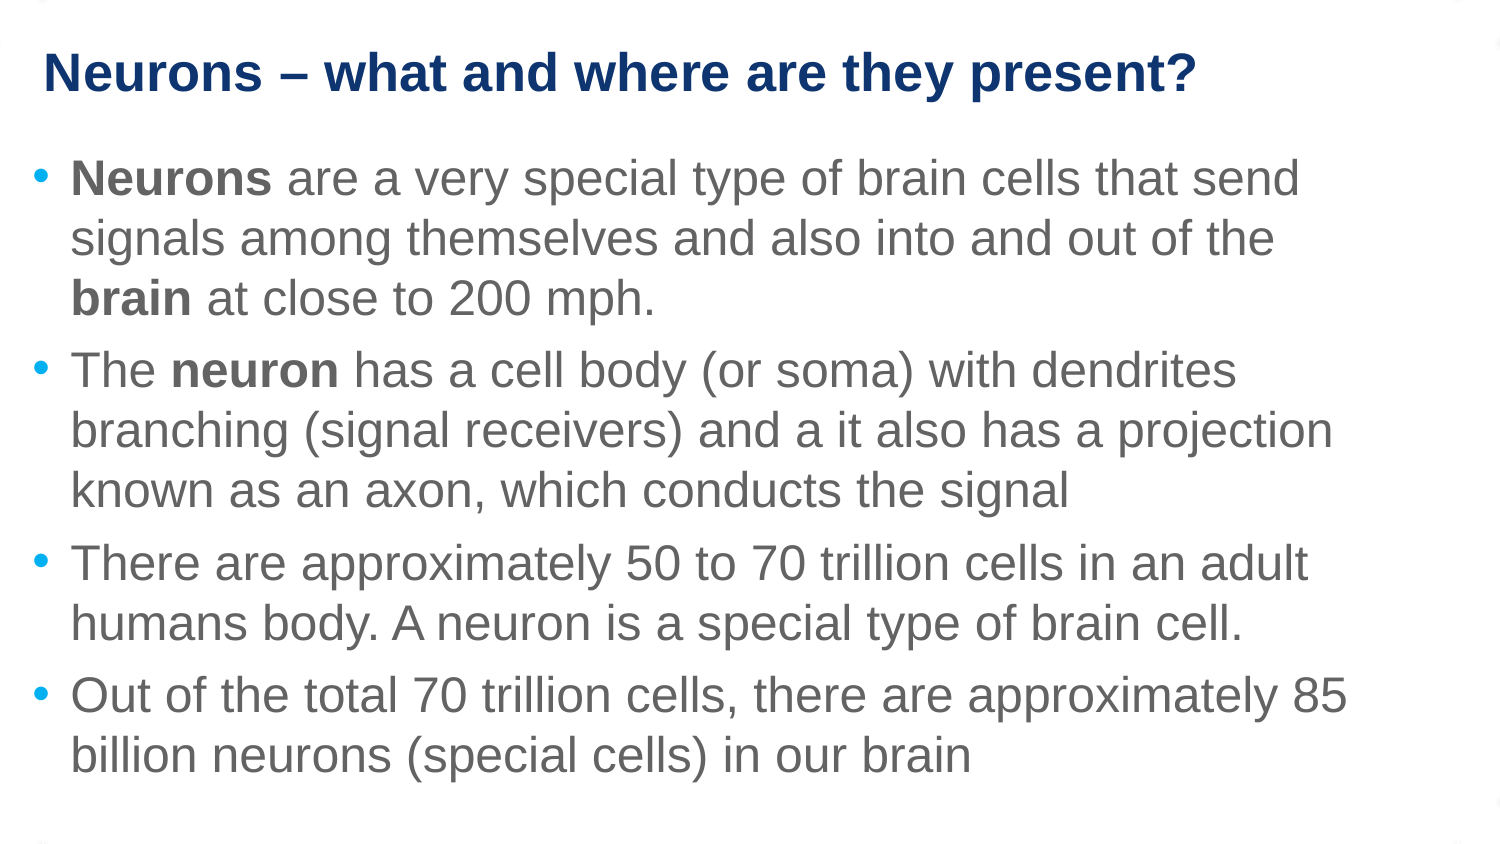

# Neurons – what and where are they present?
Neurons are a very special type of brain cells that send signals among themselves and also into and out of the brain at close to 200 mph.
The neuron has a cell body (or soma) with dendrites branching (signal receivers) and a it also has a projection known as an axon, which conducts the signal
There are approximately 50 to 70 trillion cells in an adult humans body. A neuron is a special type of brain cell.
Out of the total 70 trillion cells, there are approximately 85 billion neurons (special cells) in our brain